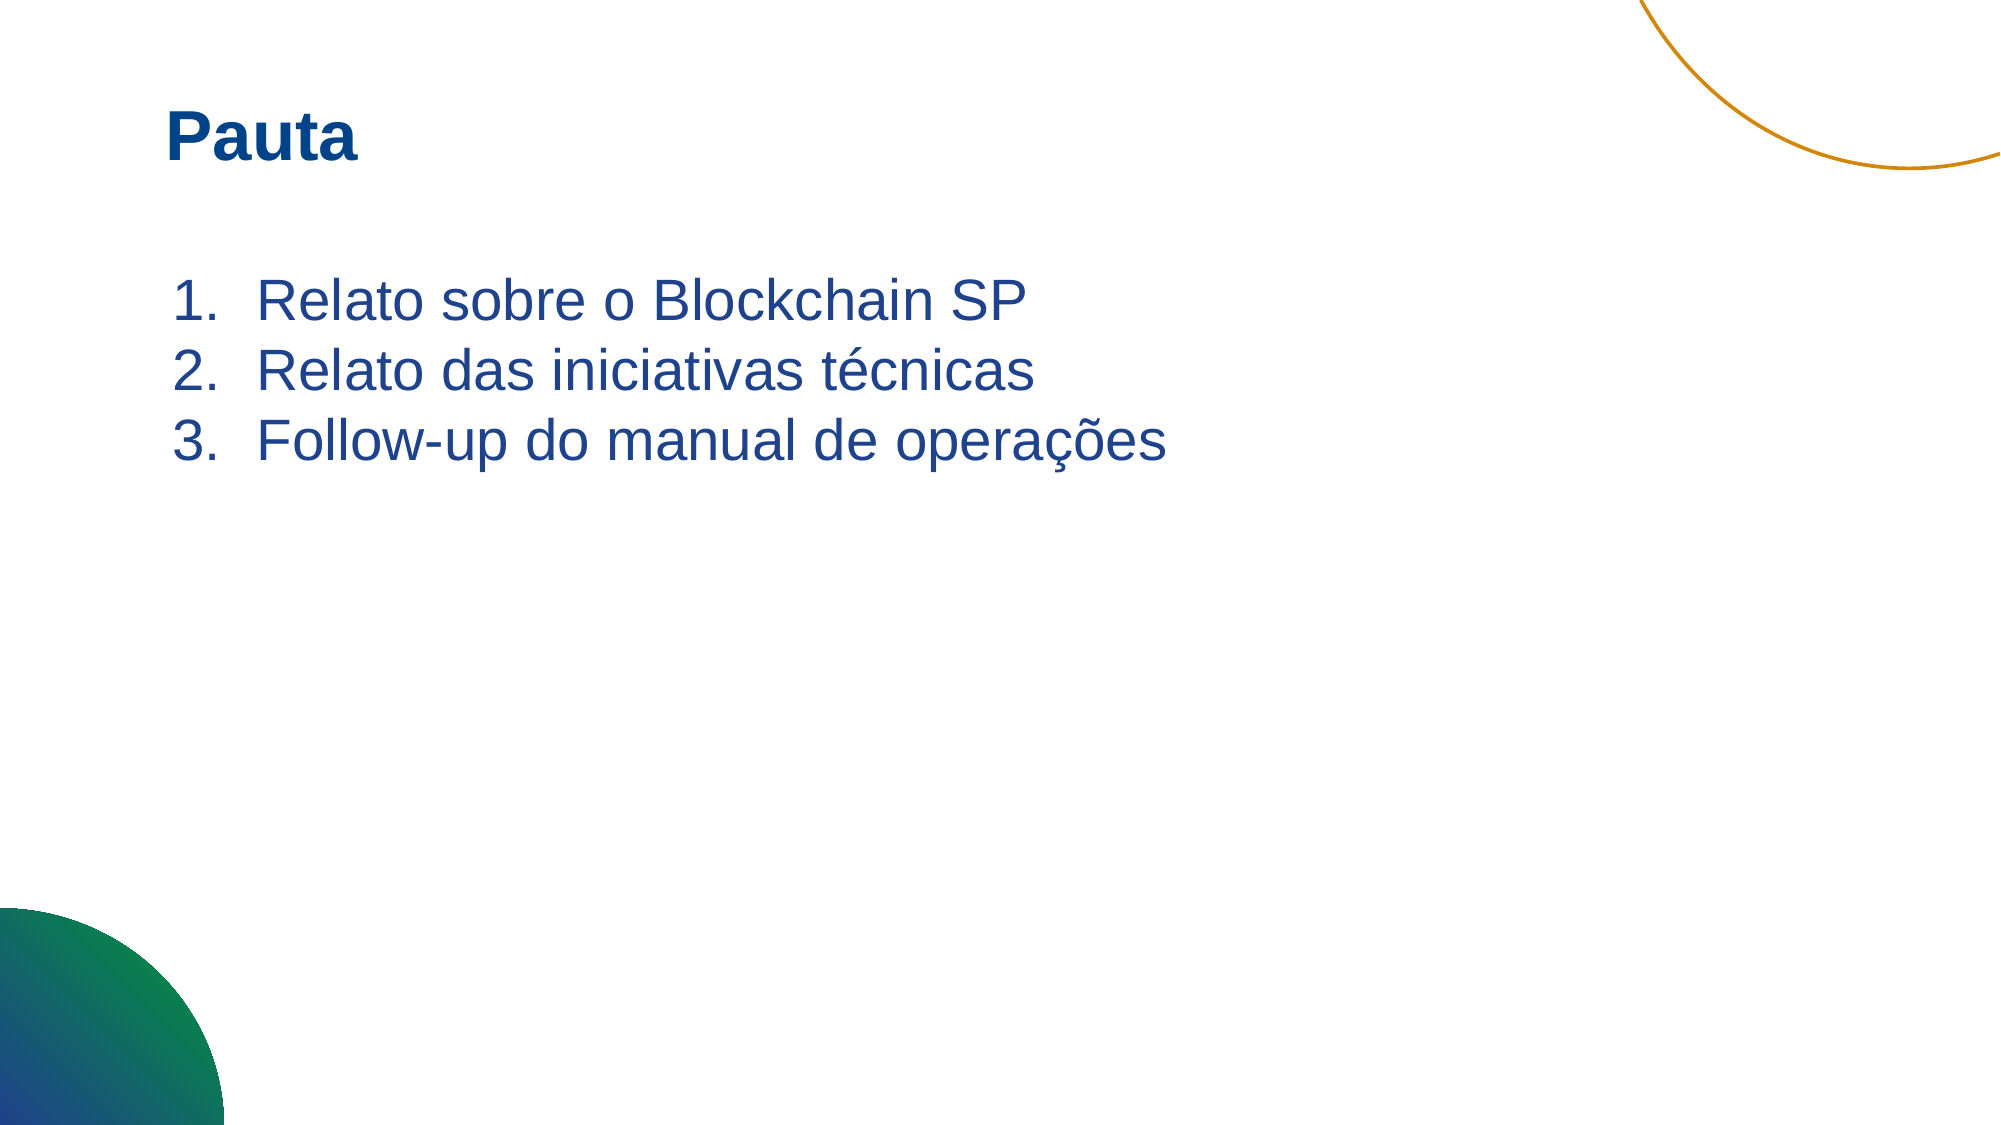

Pauta
Relato sobre o Blockchain SP
Relato das iniciativas técnicas
Follow-up do manual de operações